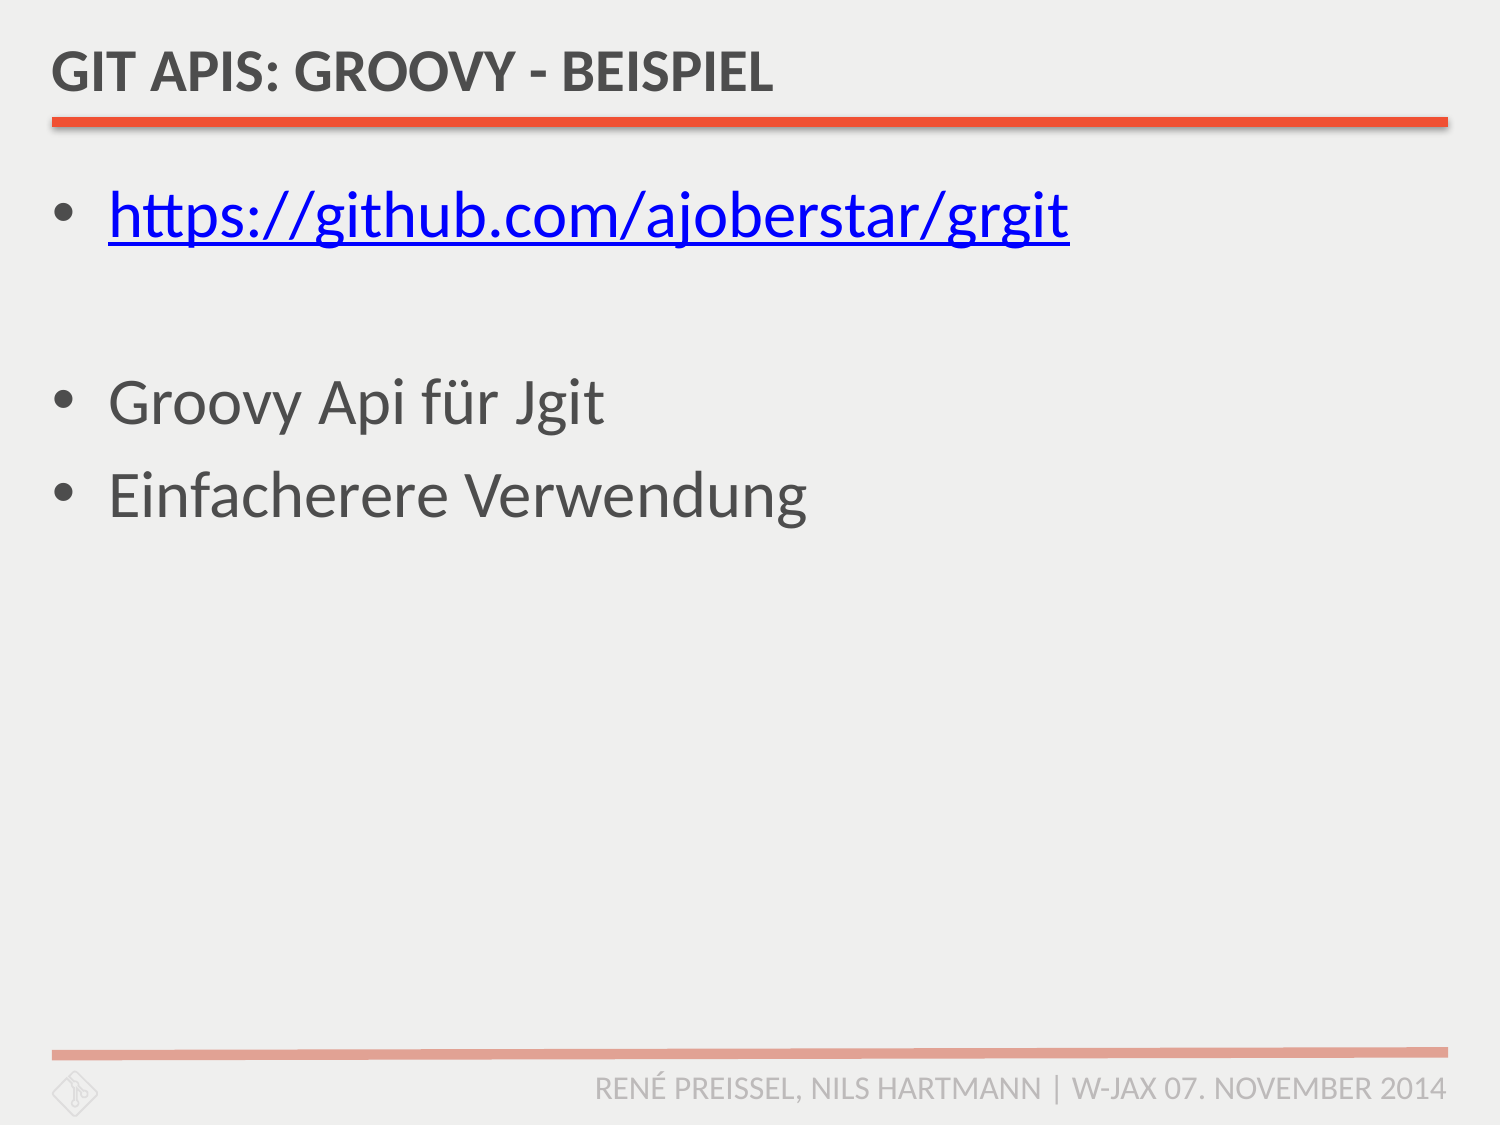

# GIT APIS: GROOVY - BEISPIEL
https://github.com/ajoberstar/grgit

Groovy Api für Jgit
Einfacherere Verwendung